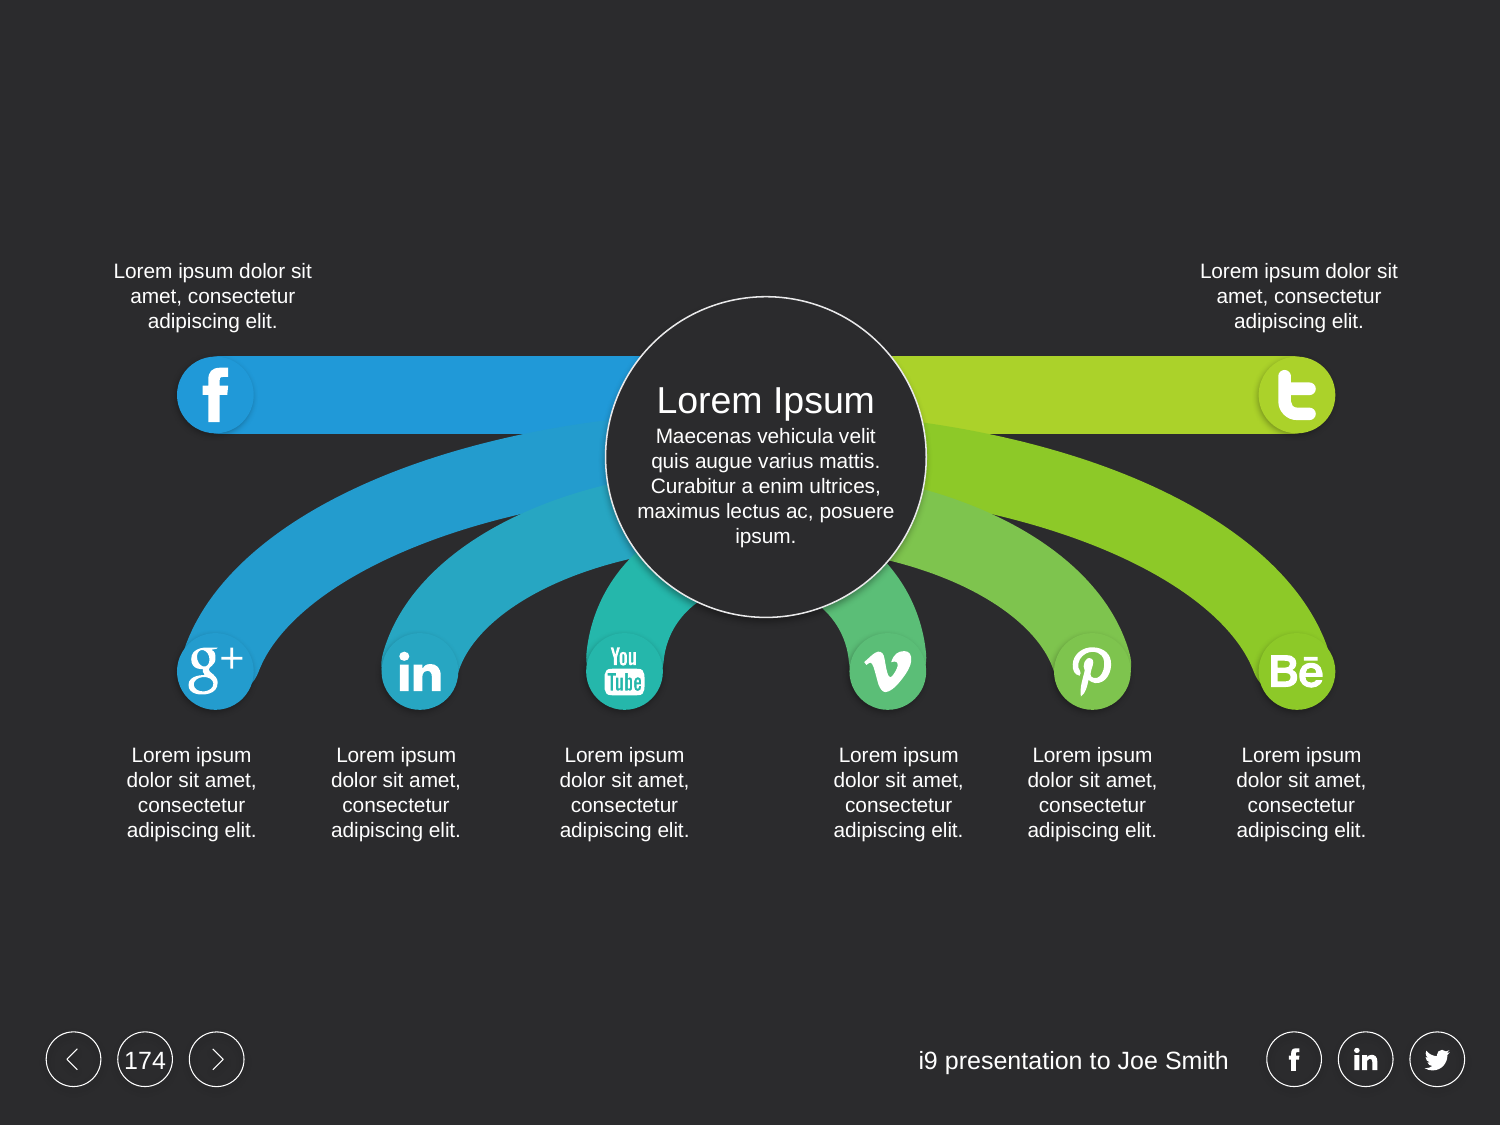

Lorem ipsum dolor sit amet, consectetur adipiscing elit.
Lorem ipsum dolor sit amet, consectetur adipiscing elit.

Lorem Ipsum
Maecenas vehicula velit quis augue varius mattis. Curabitur a enim ultrices, maximus lectus ac, posuere ipsum.

Lorem ipsum dolor sit amet, consectetur adipiscing elit.
Lorem ipsum dolor sit amet, consectetur adipiscing elit.
Lorem ipsum dolor sit amet, consectetur adipiscing elit.
Lorem ipsum dolor sit amet, consectetur adipiscing elit.
Lorem ipsum dolor sit amet, consectetur adipiscing elit.
Lorem ipsum dolor sit amet, consectetur adipiscing elit.